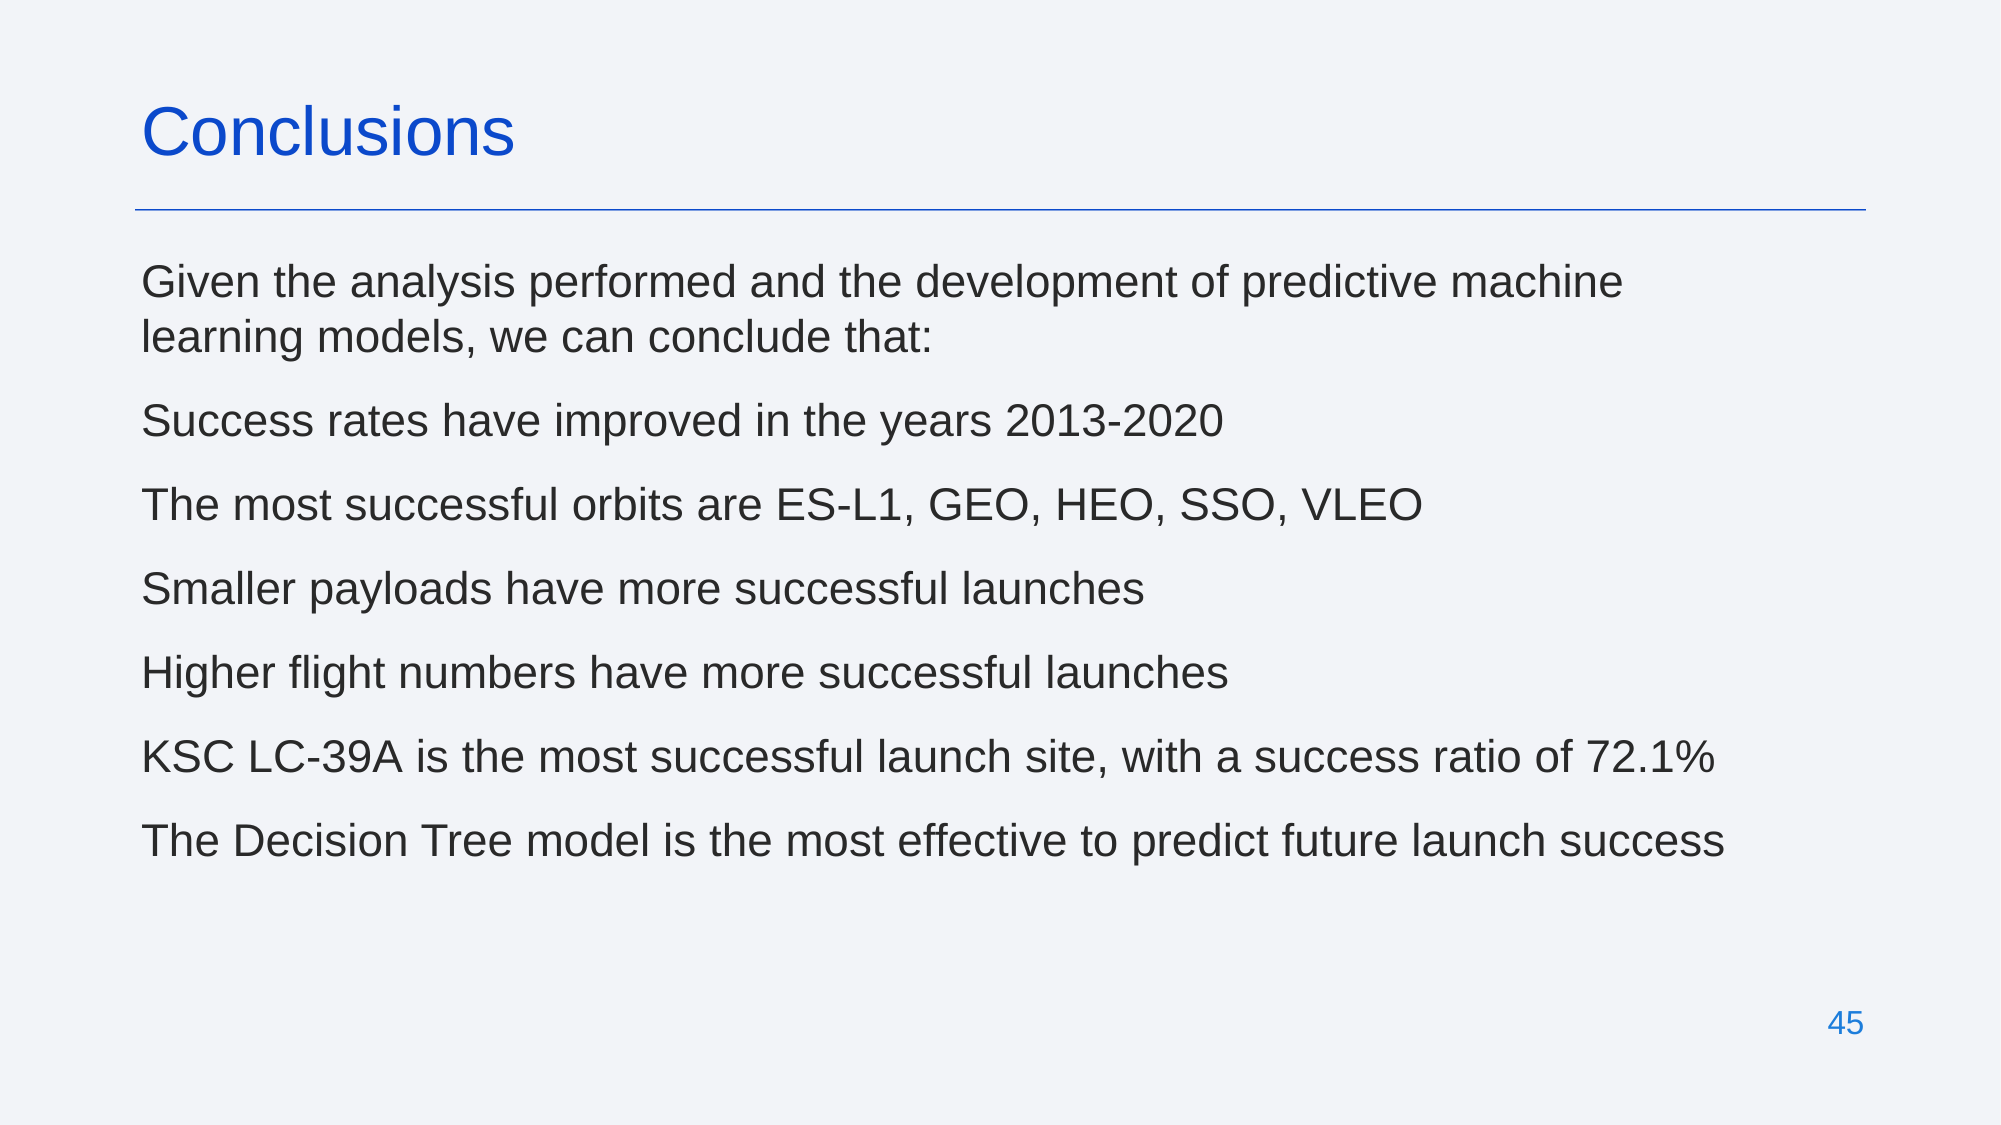

Conclusions
Given the analysis performed and the development of predictive machine learning models, we can conclude that:
Success rates have improved in the years 2013-2020
The most successful orbits are ES-L1, GEO, HEO, SSO, VLEO
Smaller payloads have more successful launches
Higher flight numbers have more successful launches
KSC LC-39A is the most successful launch site, with a success ratio of 72.1%
The Decision Tree model is the most effective to predict future launch success

45